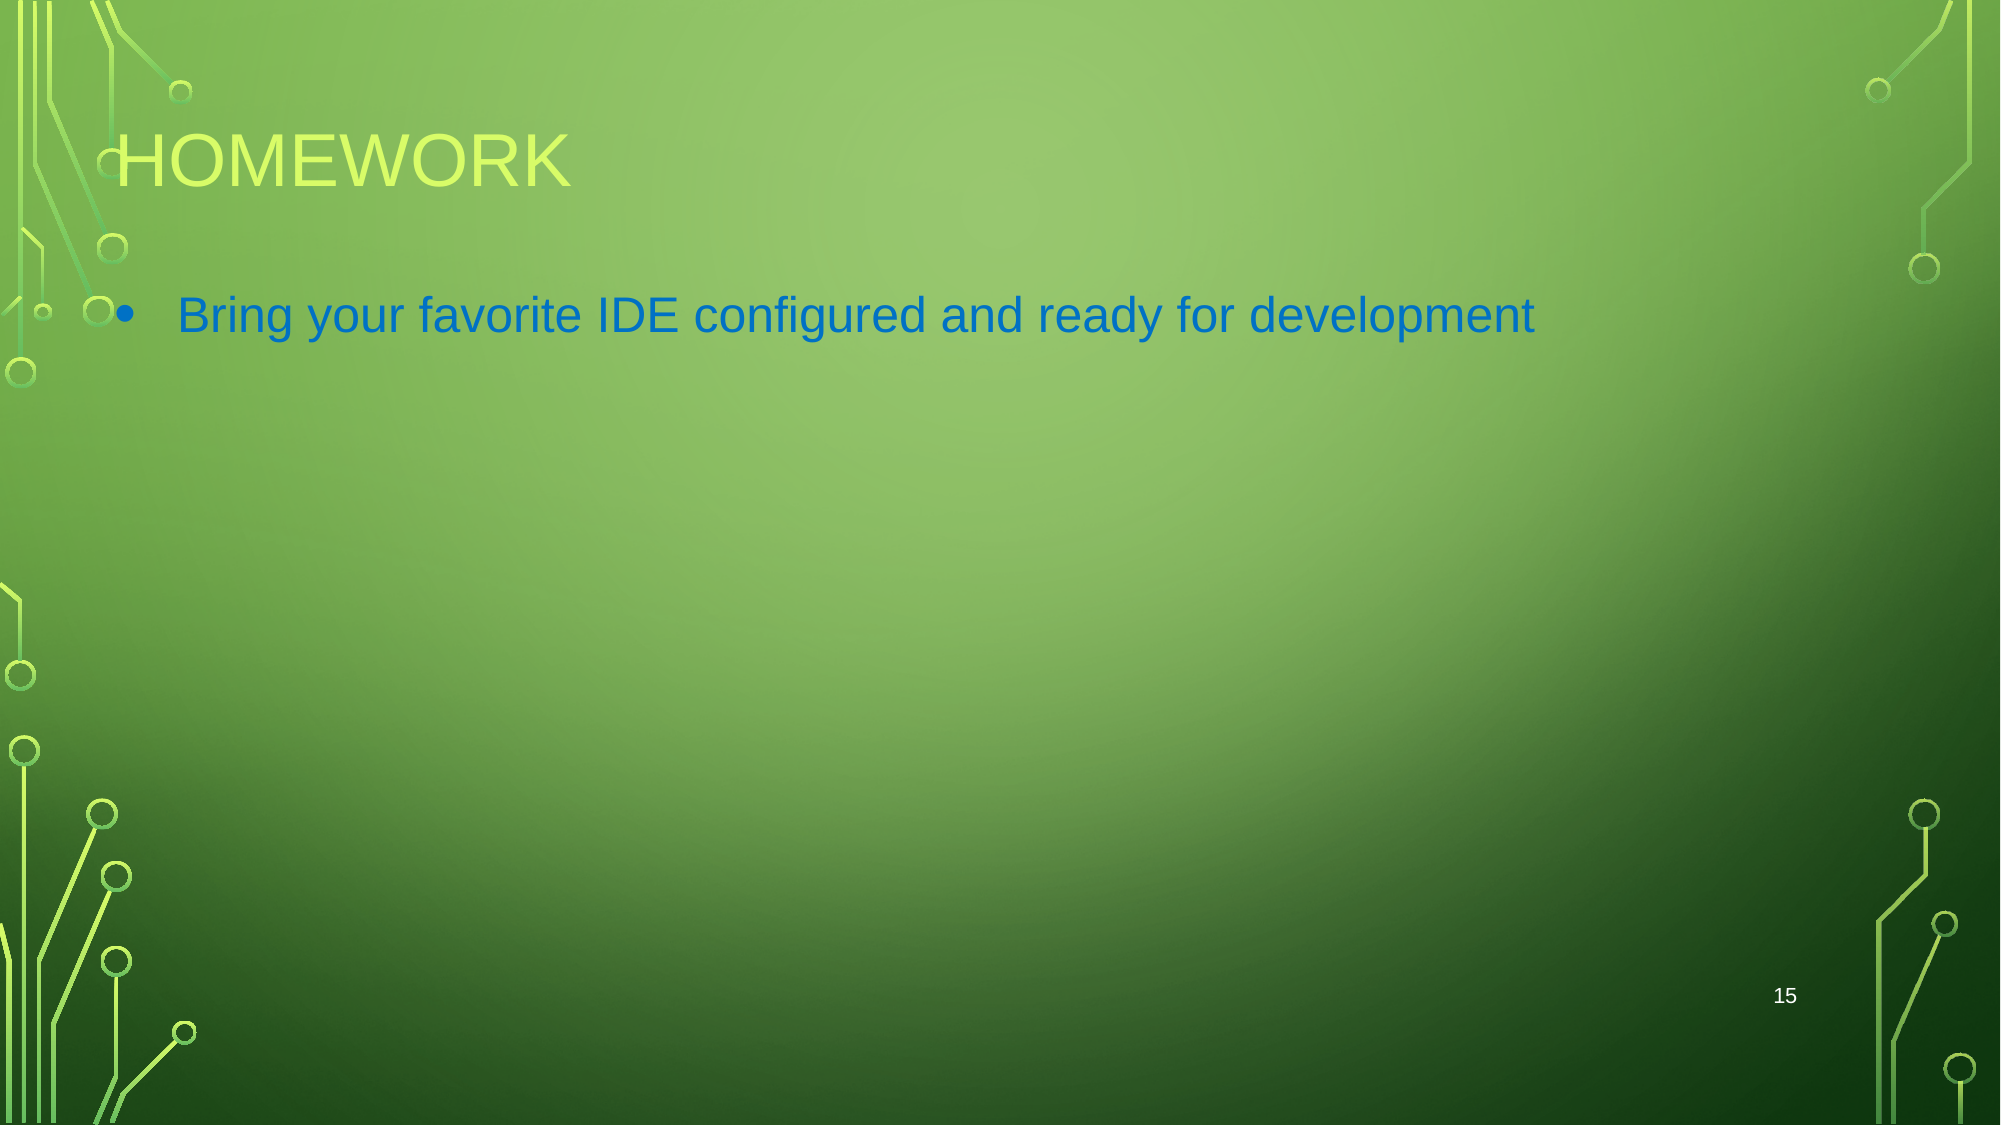

# HomeWork
Bring your favorite IDE configured and ready for development
15